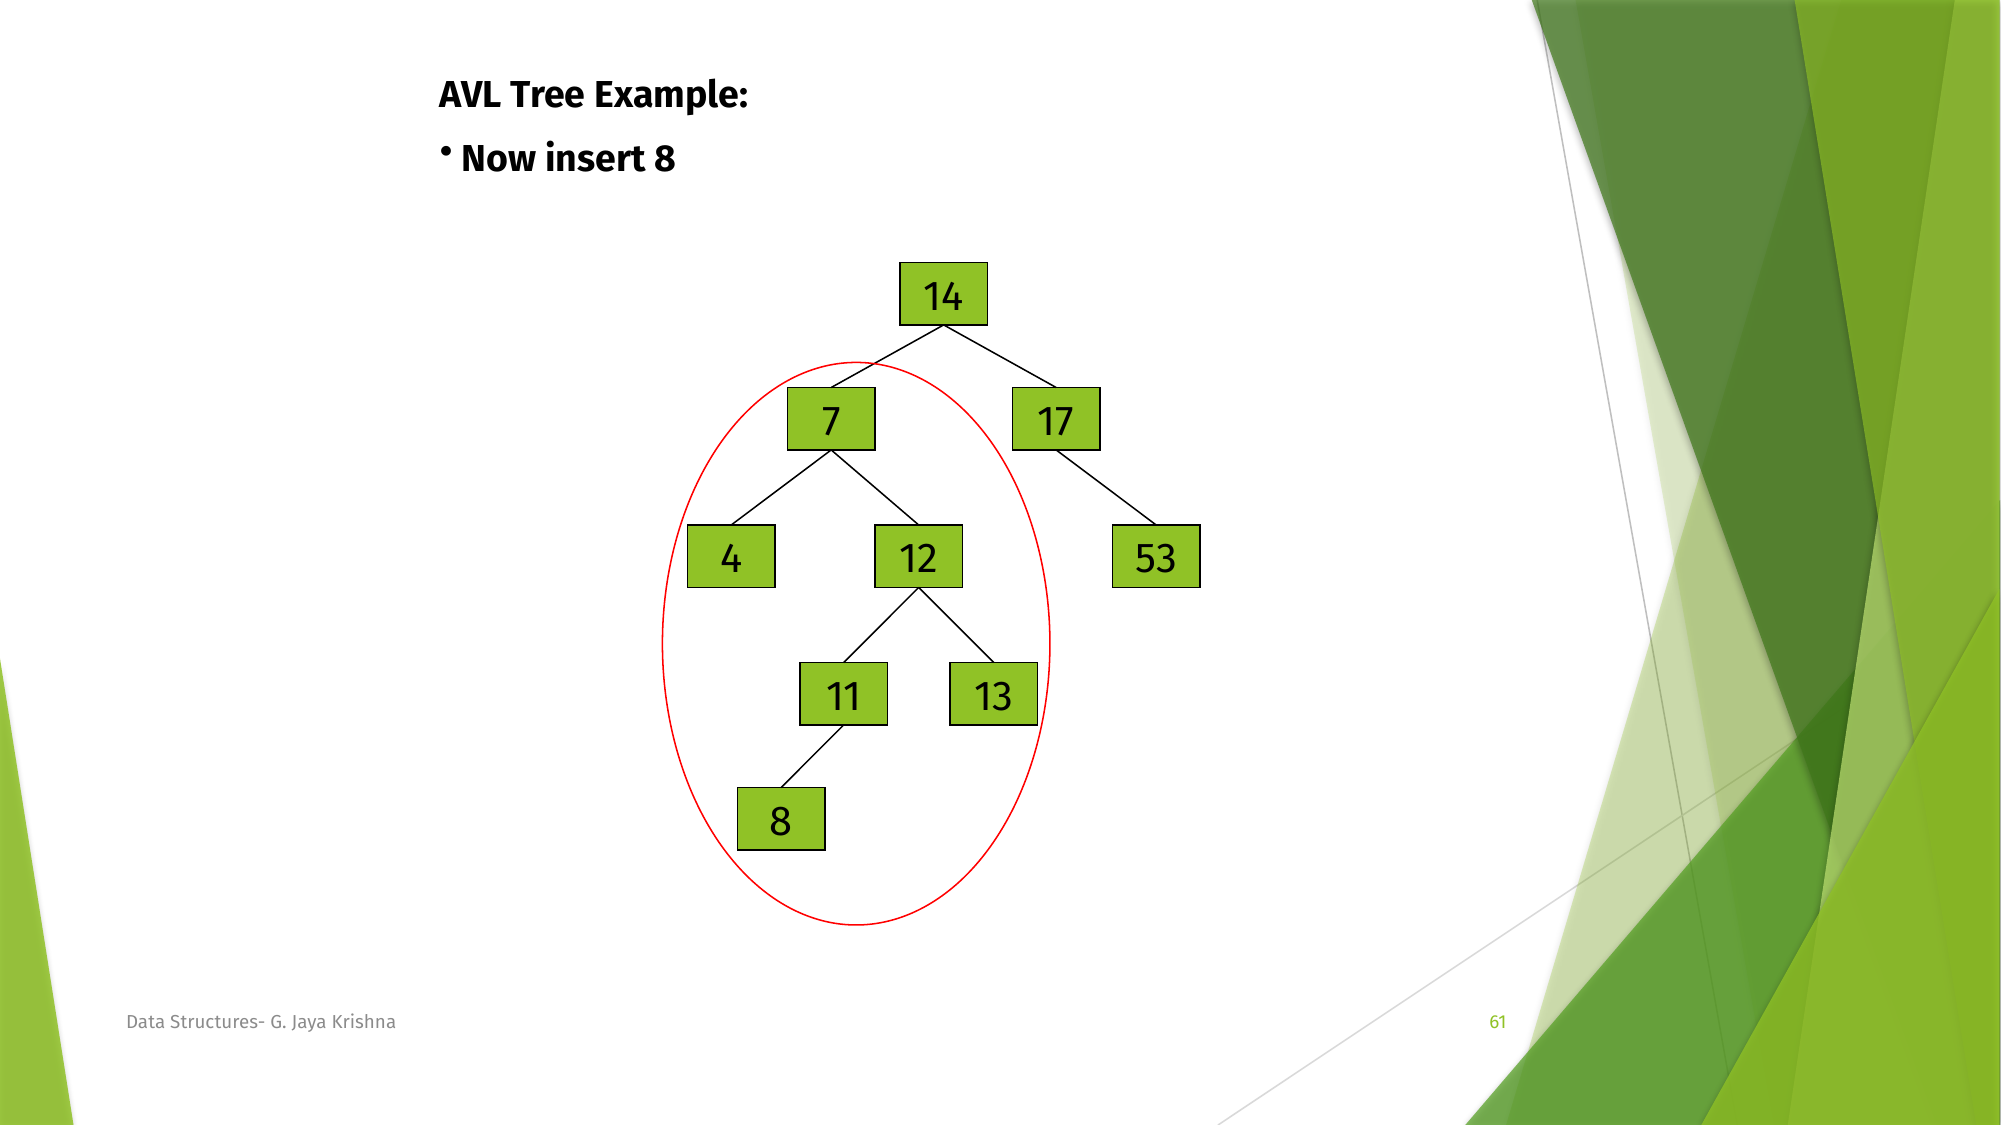

AVL Tree Example:
 Now insert 8
14

7
17
4
12
53
11
13
8
Data Structures- G. Jaya Krishna
61